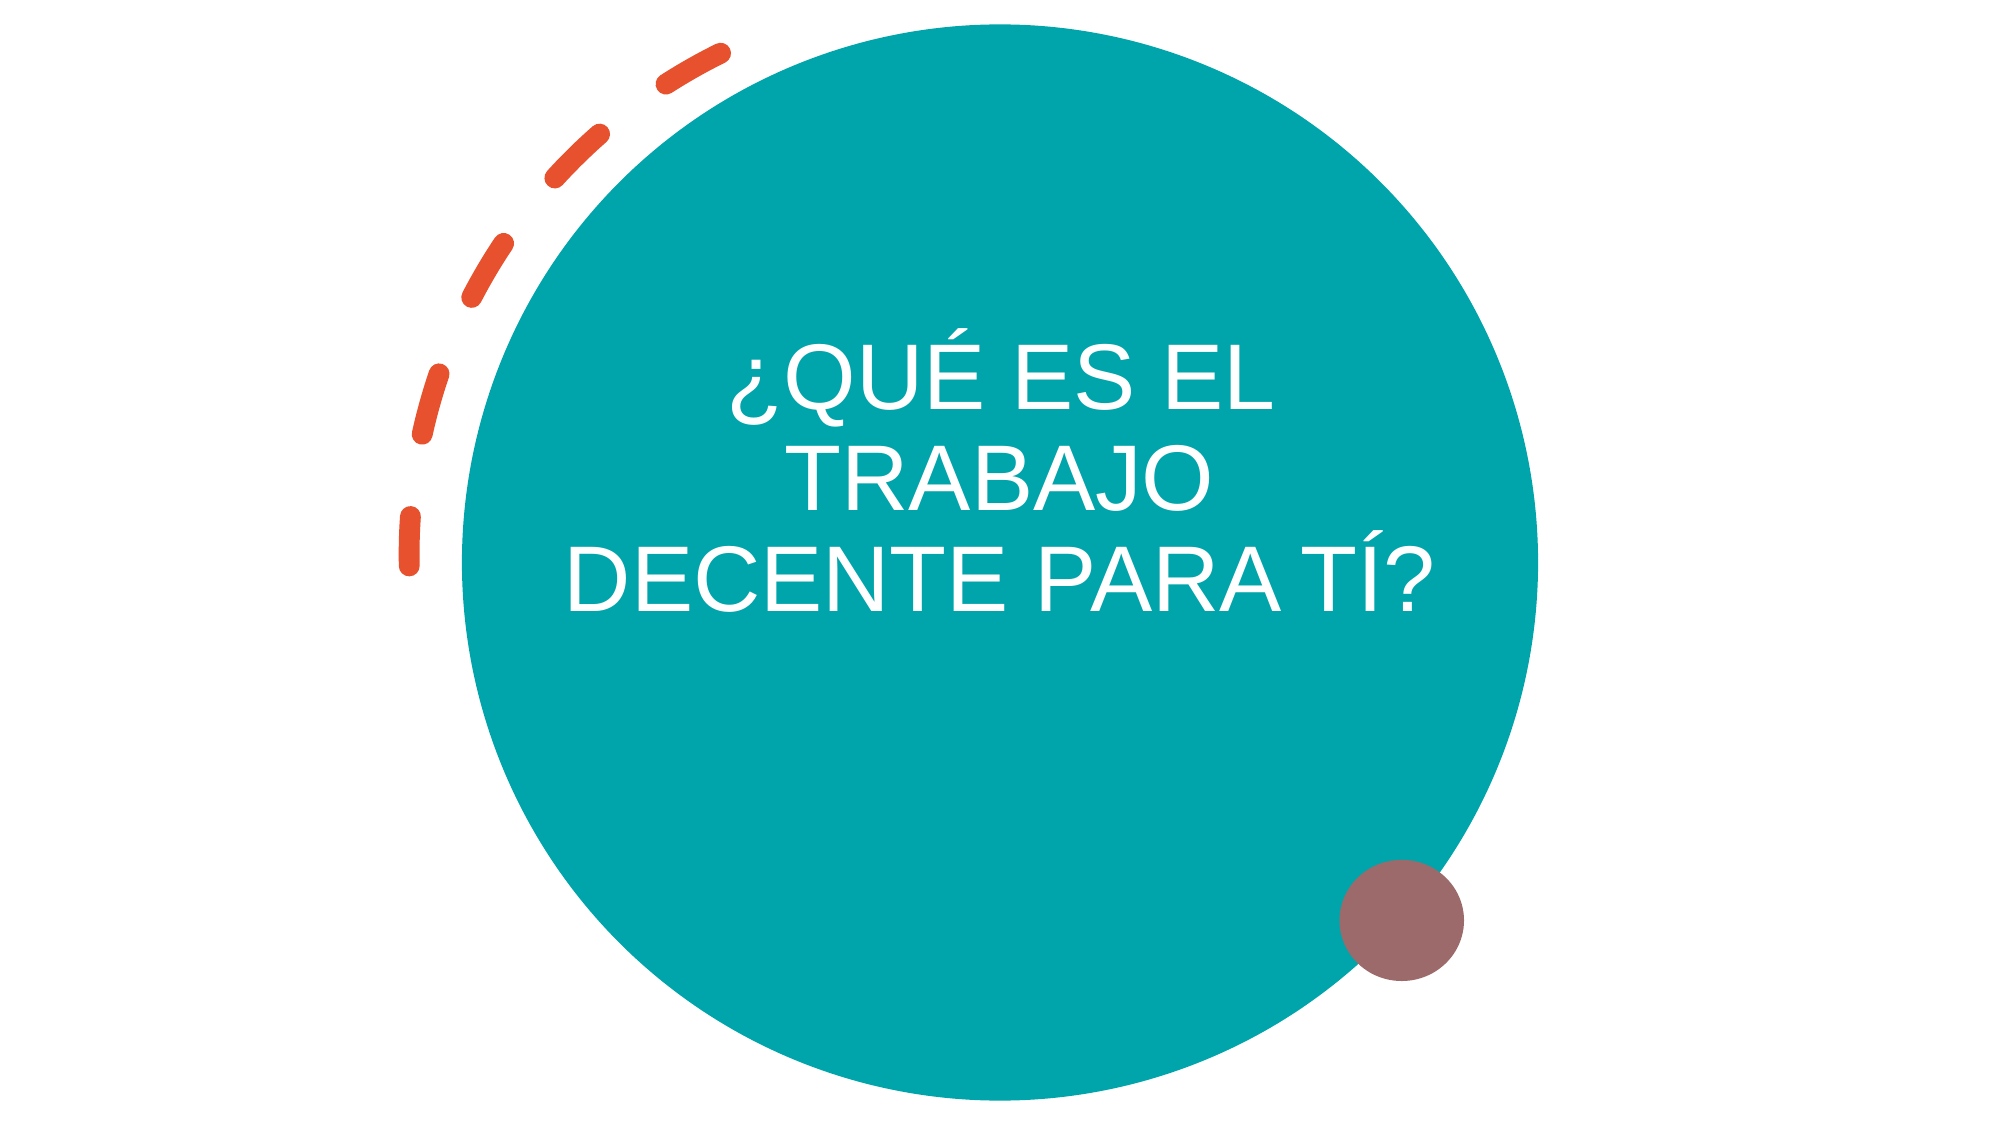

# ¿QUÉ ES EL TRABAJO DECENTE PARA TÍ?